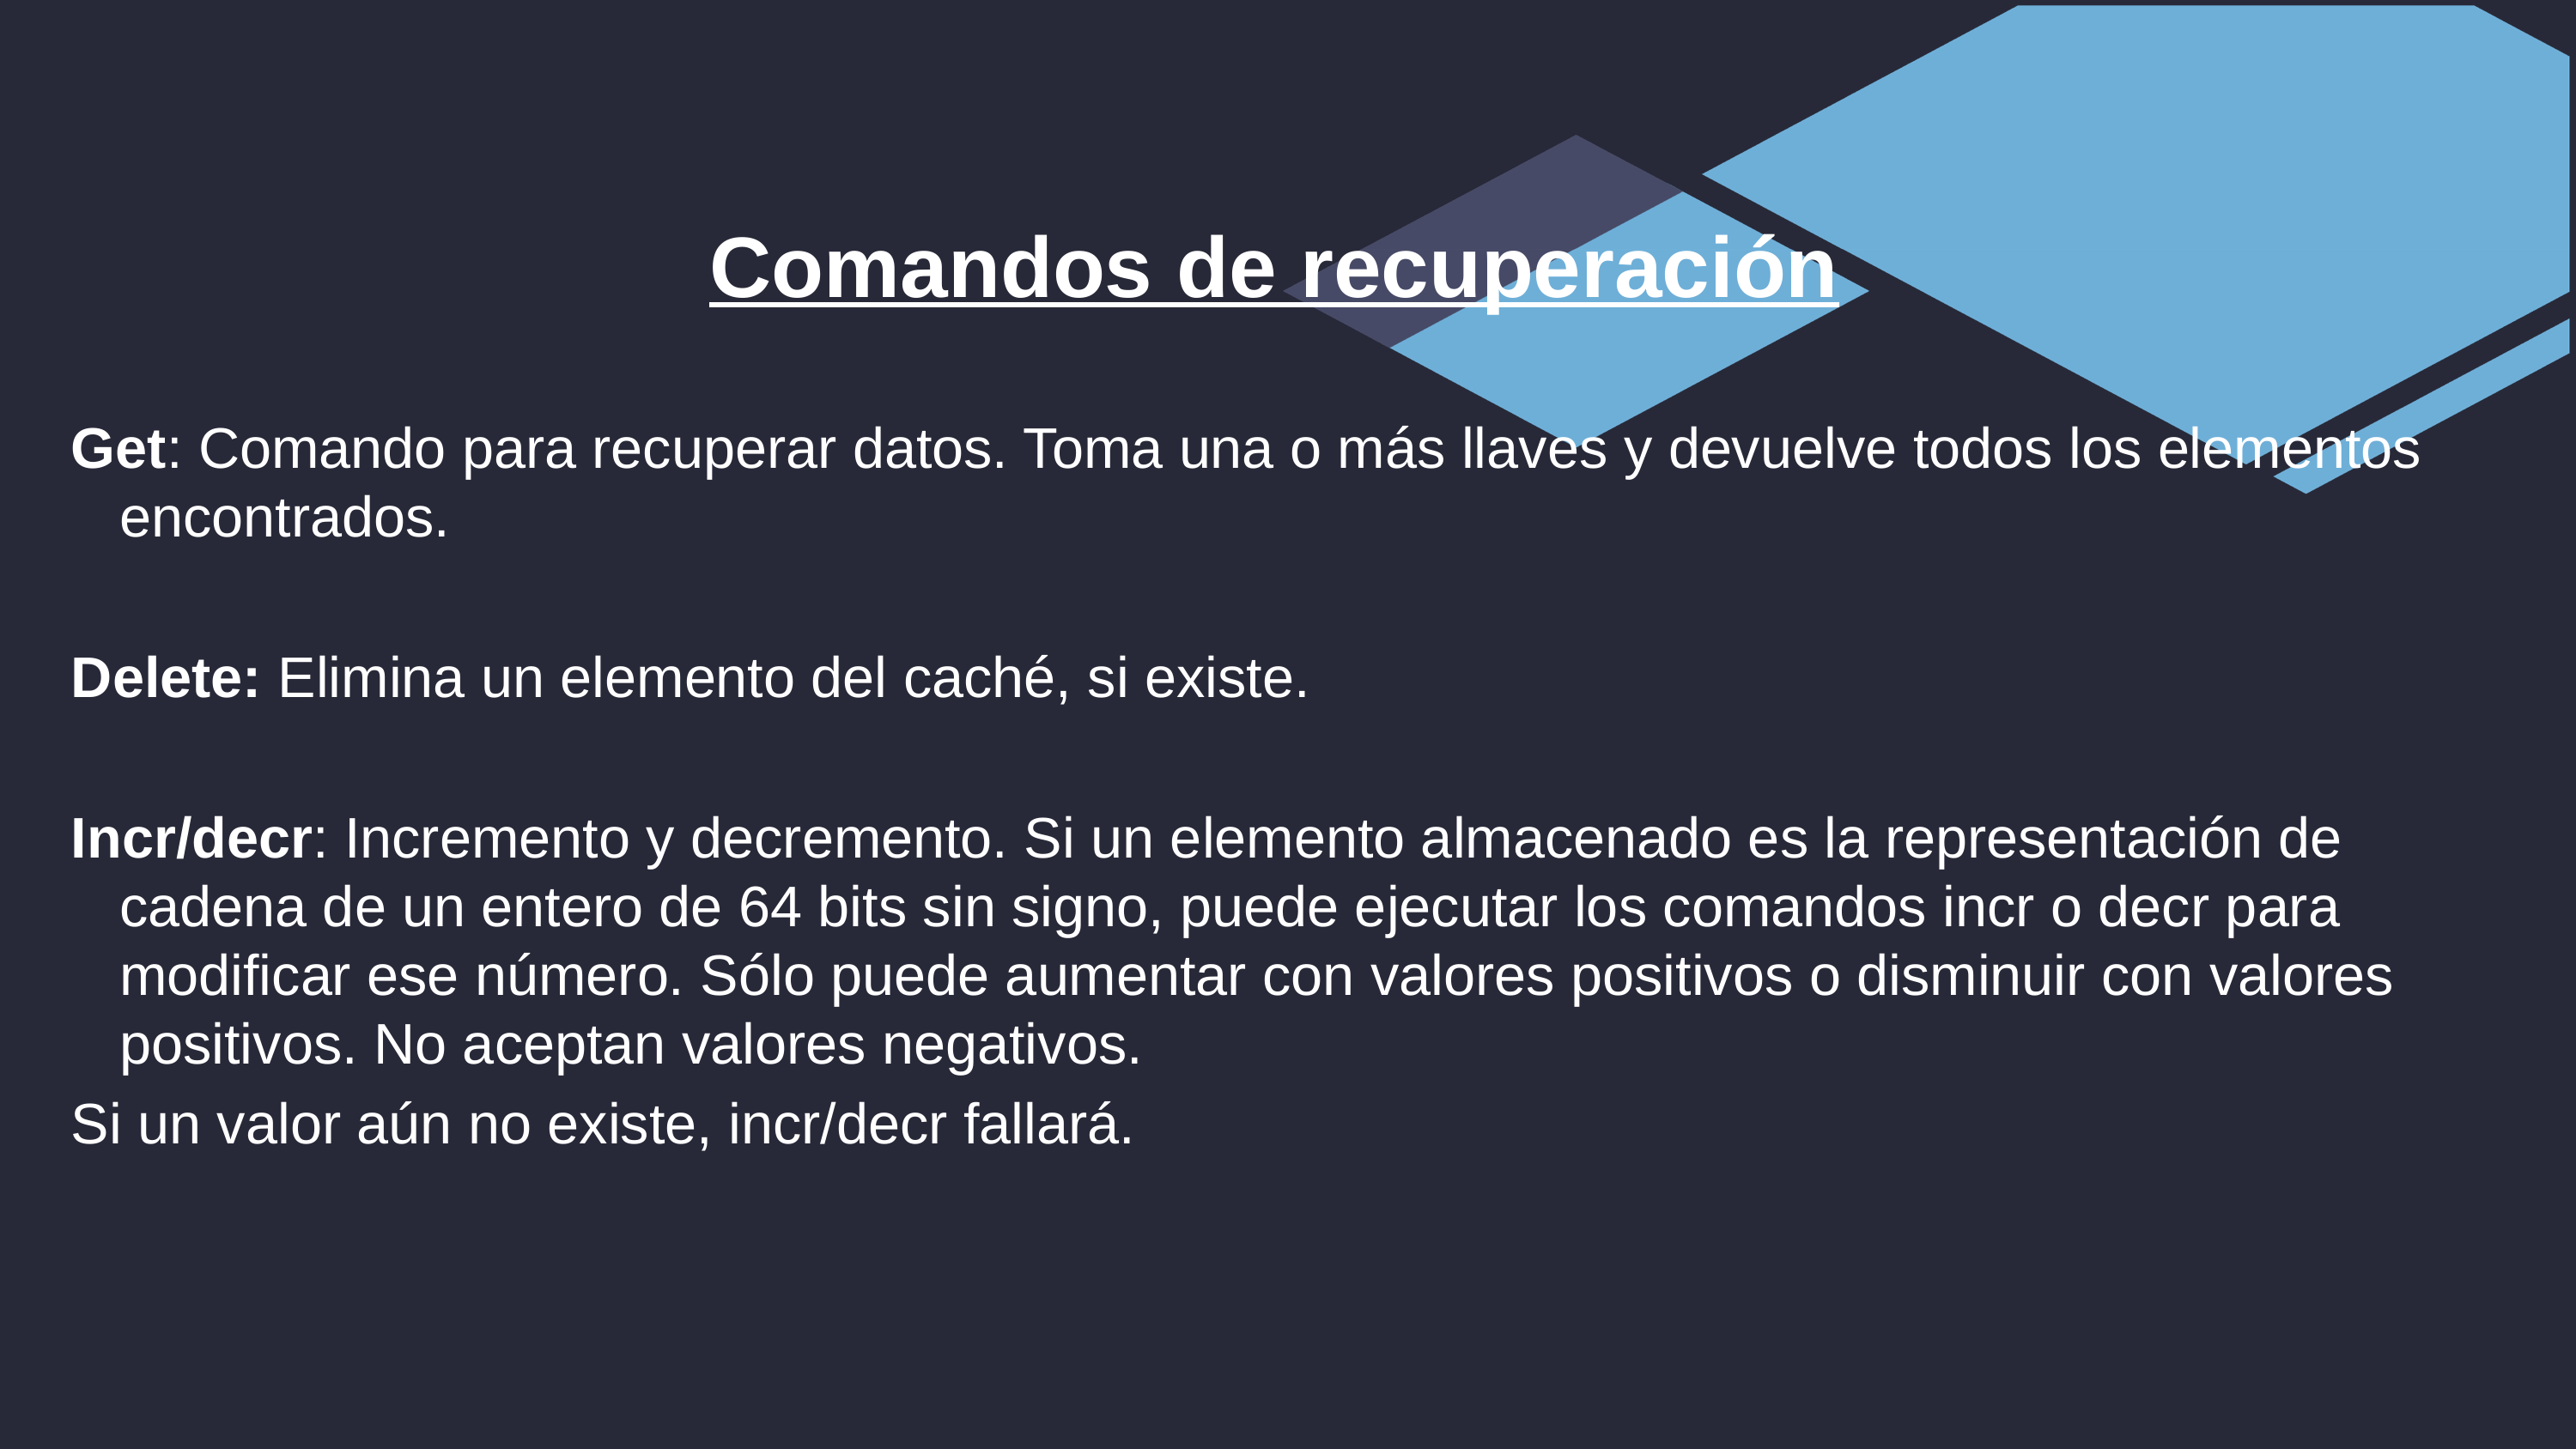

# Comandos de recuperación
Get: Comando para recuperar datos. Toma una o más llaves y devuelve todos los elementos encontrados.

Delete: Elimina un elemento del caché, si existe.

Incr/decr: Incremento y decremento. Si un elemento almacenado es la representación de cadena de un entero de 64 bits sin signo, puede ejecutar los comandos incr o decr para modificar ese número. Sólo puede aumentar con valores positivos o disminuir con valores positivos. No aceptan valores negativos.
Si un valor aún no existe, incr/decr fallará.